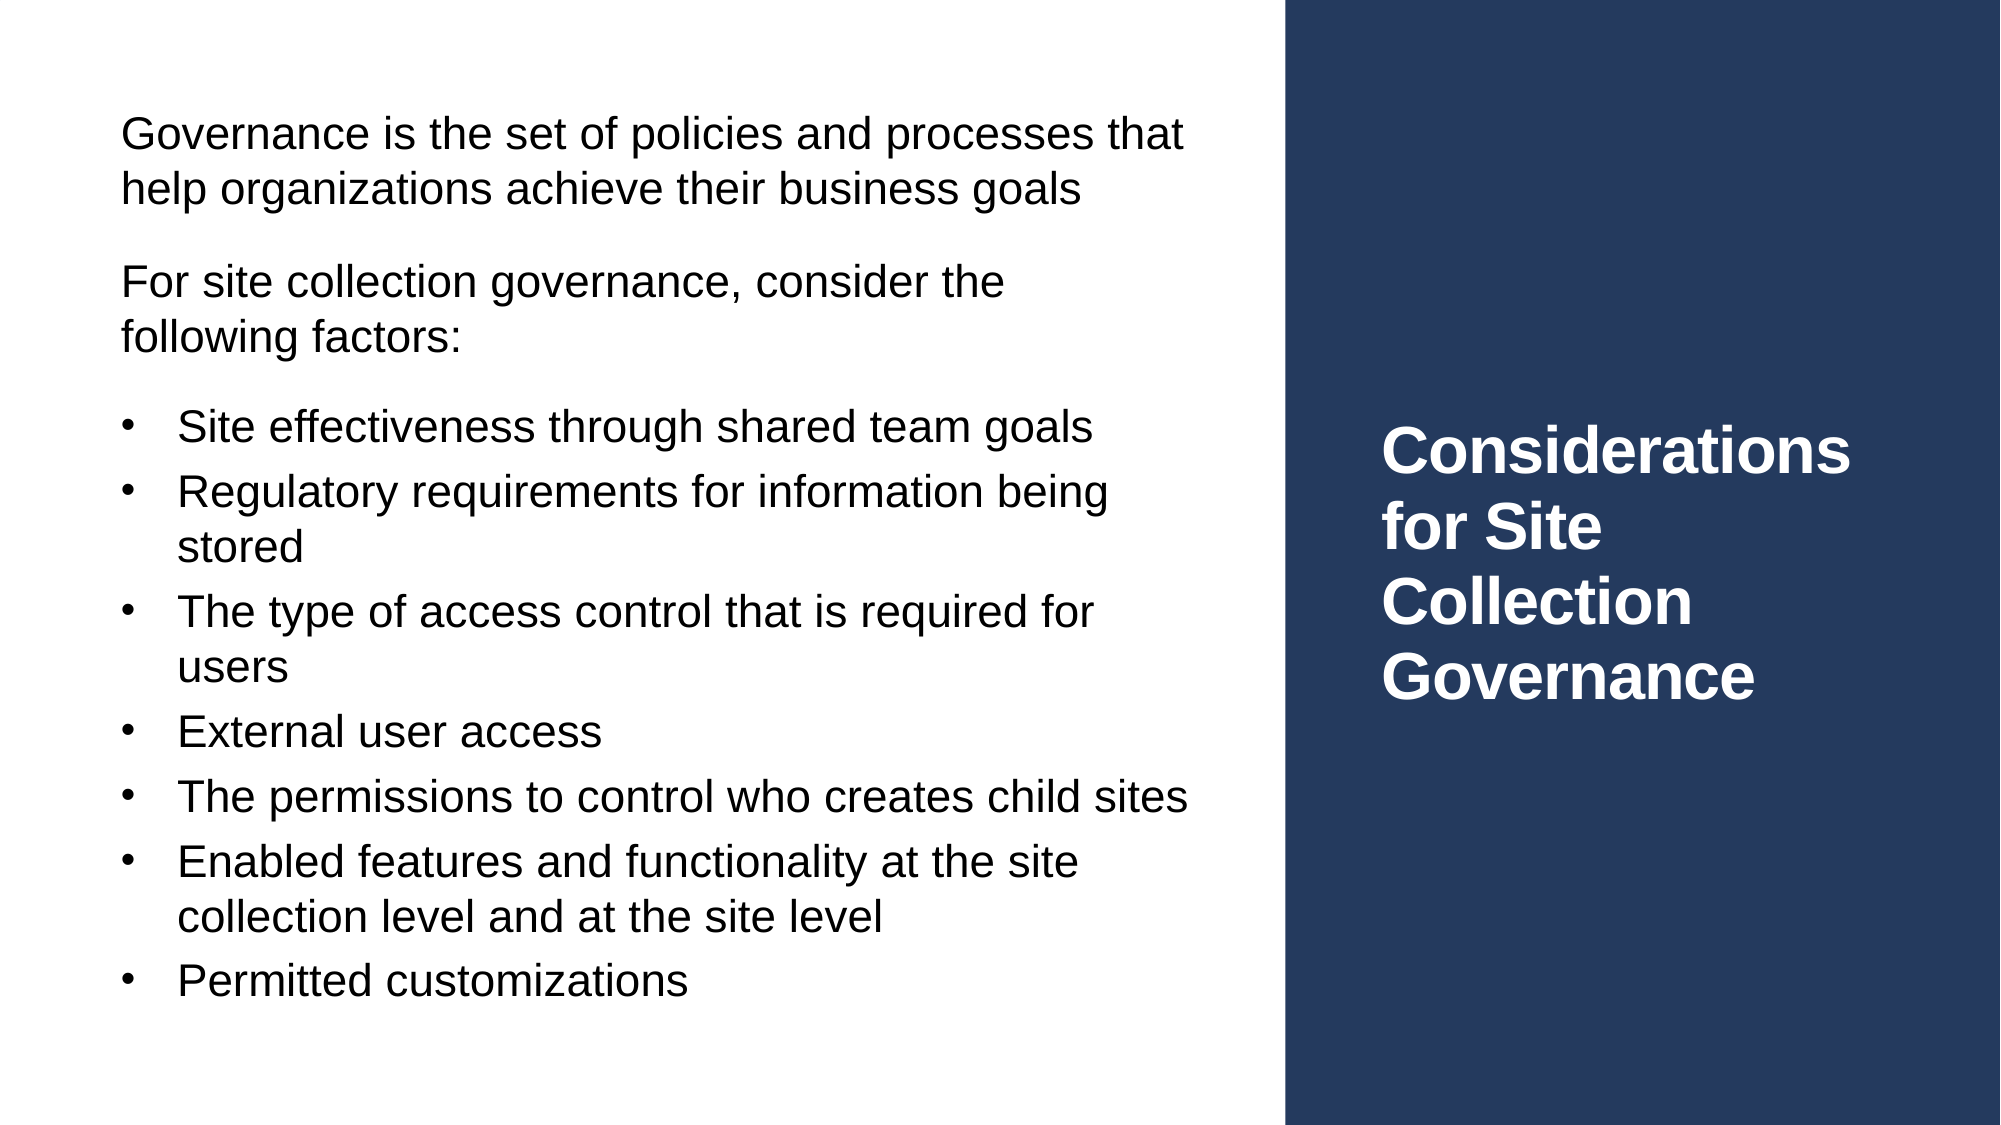

Governance is the set of policies and processes that help organizations achieve their business goals
For site collection governance, consider the following factors:
Site effectiveness through shared team goals
Regulatory requirements for information being stored
The type of access control that is required for users
External user access
The permissions to control who creates child sites
Enabled features and functionality at the site collection level and at the site level
Permitted customizations

# Considerations for Site Collection Governance